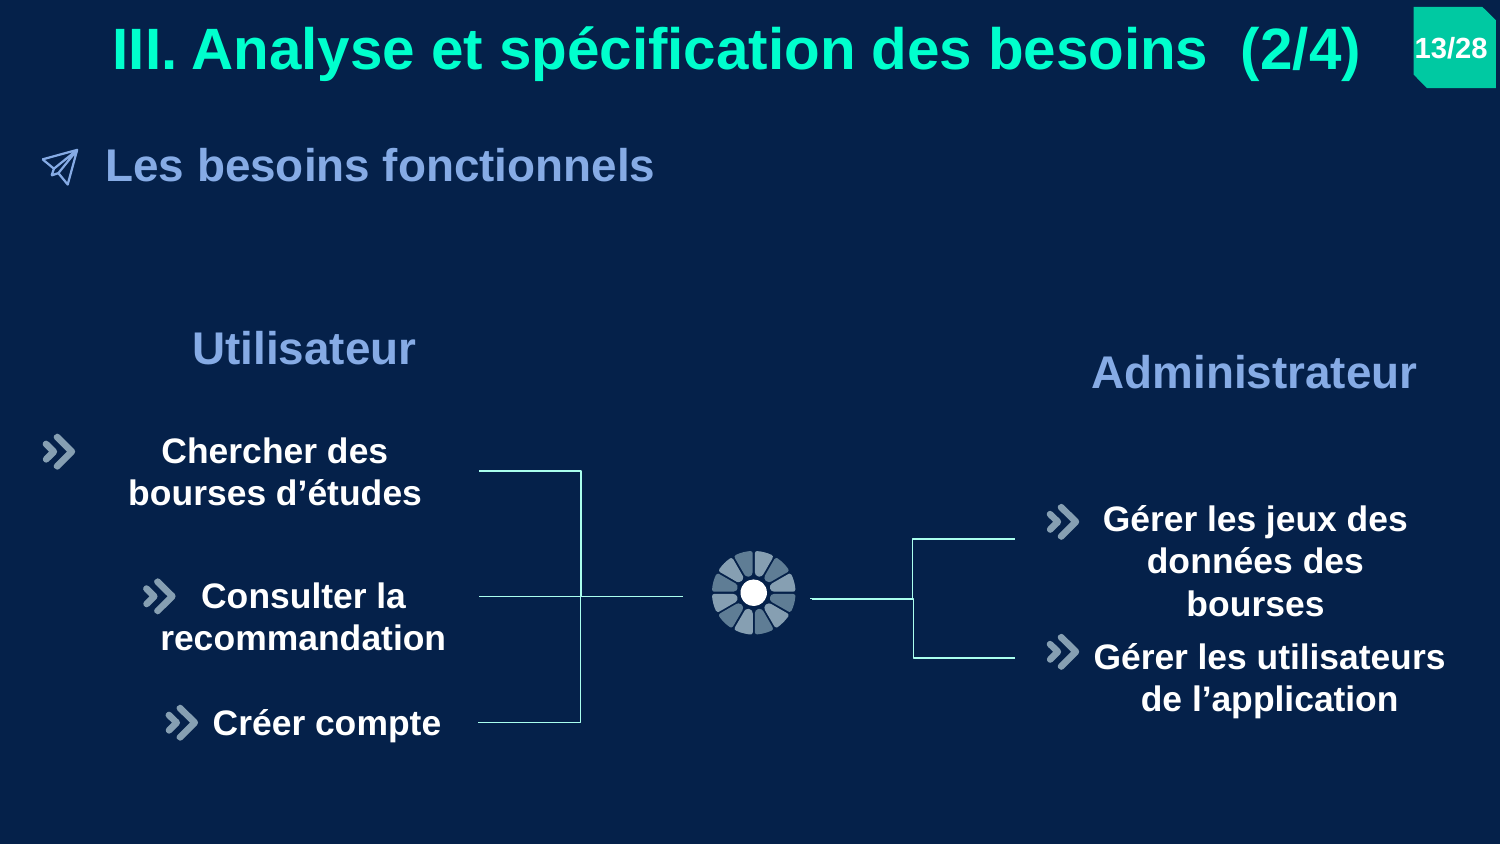

13/28
III. Analyse et spécification des besoins  (2/4)

Les besoins fonctionnels

Utilisateur
Administrateur
Chercher des bourses d’études

Gérer les jeux des données des bourses

Consulter la recommandation

Gérer les utilisateurs de l’application

Créer compte